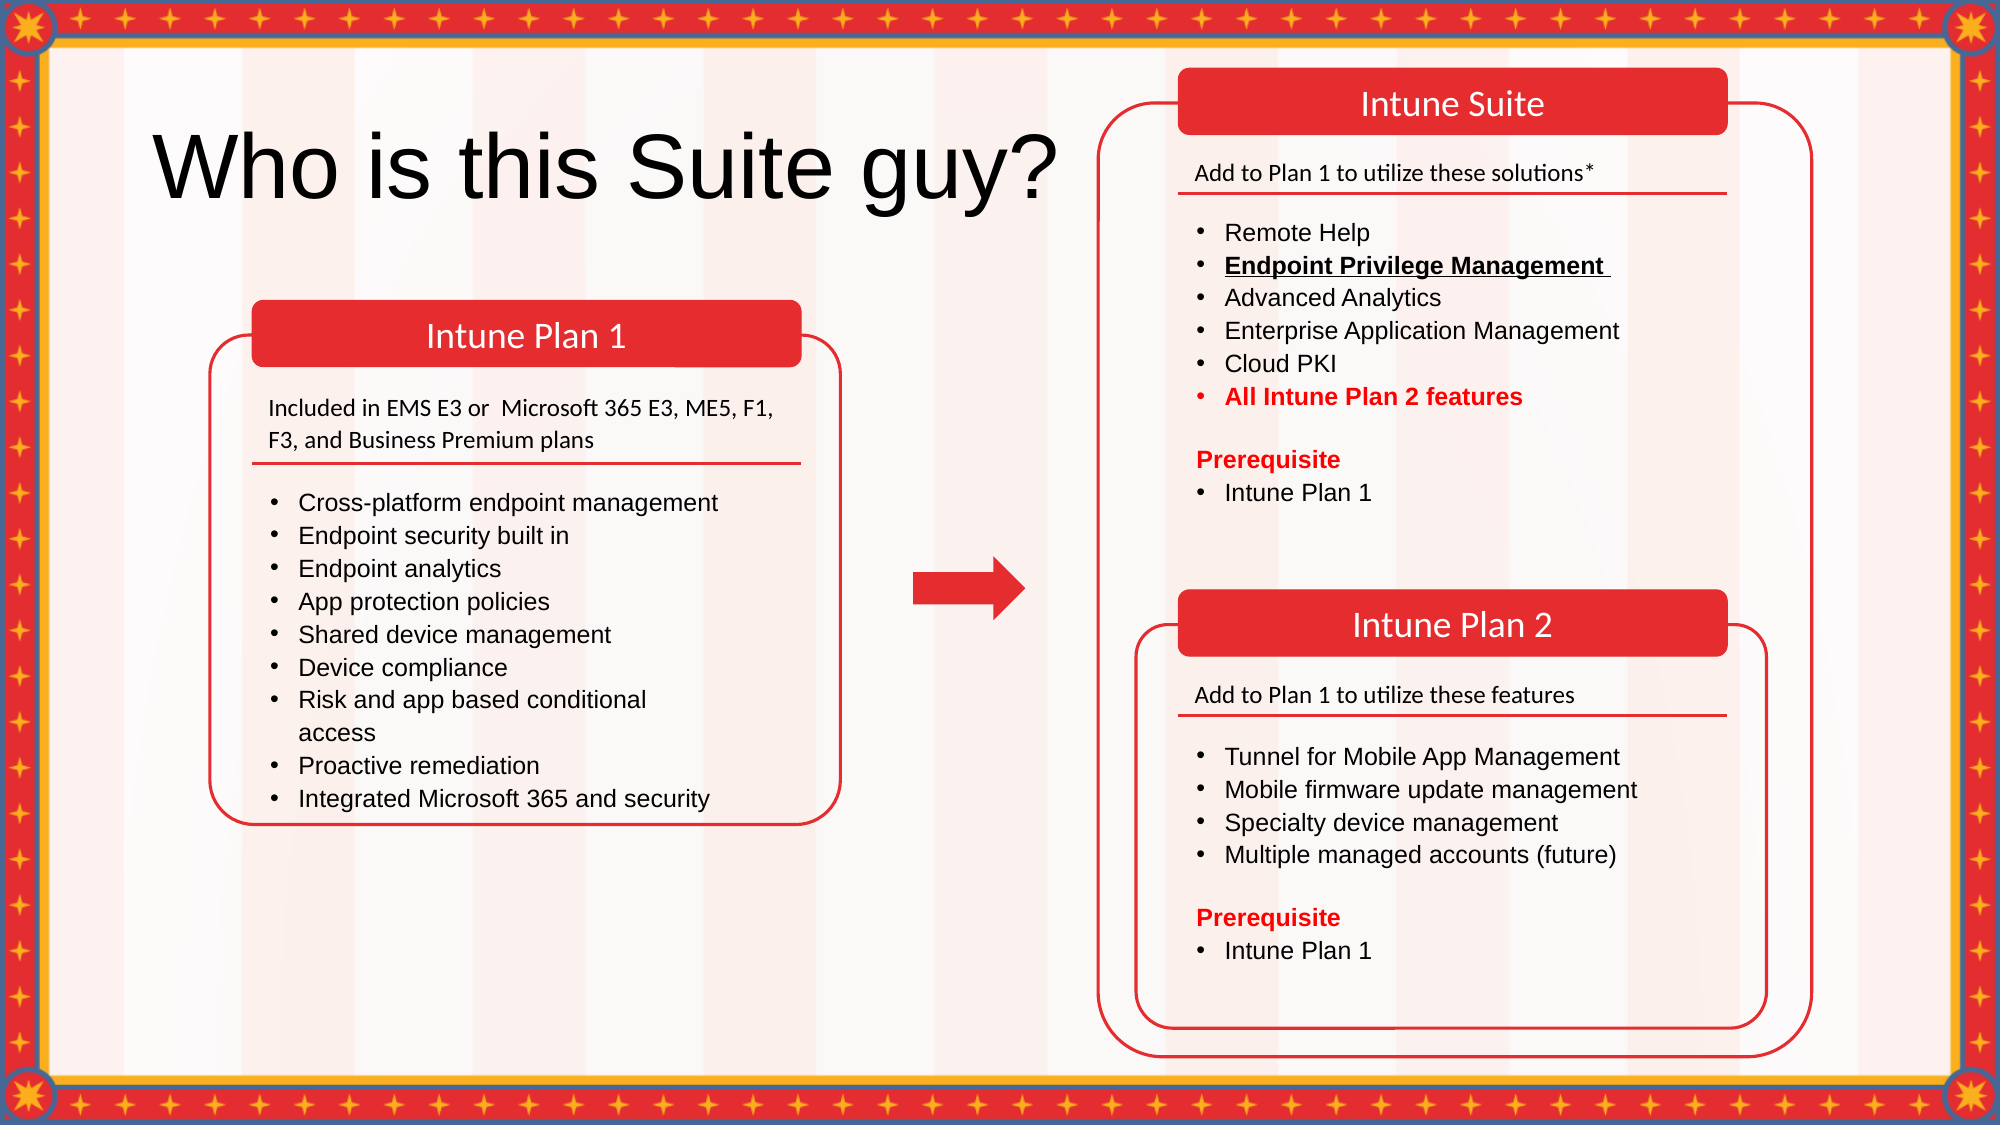

# Who is this Suite guy?
Intune Suite

Add to Plan 1 to utilize these solutions*
Remote Help
Endpoint Privilege Management
Advanced Analytics
Enterprise Application Management
Cloud PKI
All Intune Plan 2 features

Prerequisite
Intune Plan 1
Intune Plan 2

Add to Plan 1 to utilize these features
Tunnel for Mobile App Management
Mobile firmware update management
Specialty device management
Multiple managed accounts (future)

Prerequisite
Intune Plan 1
Intune Plan 1

Included in EMS E3 or  Microsoft 365 E3, ME5, F1, F3, and Business Premium plans
Cross-platform endpoint management
Endpoint security built in
Endpoint analytics
App protection policies
Shared device management
Device compliance
Risk and app based conditional access
Proactive remediation
Integrated Microsoft 365 and security